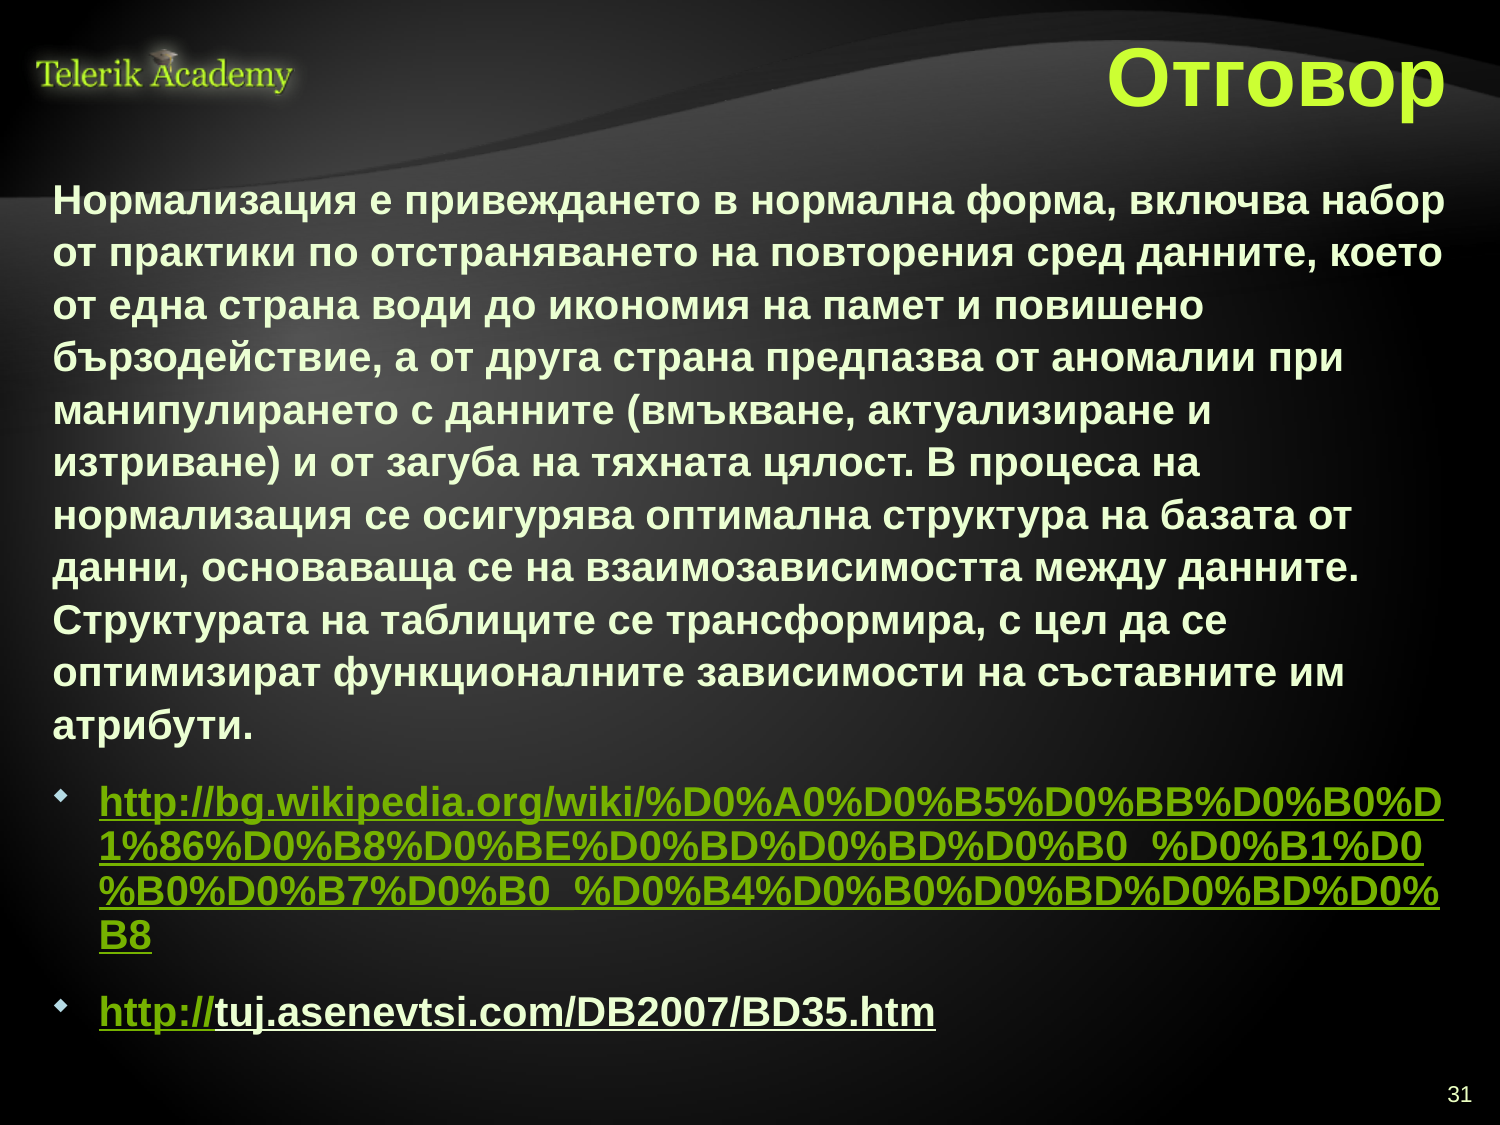

# Отговор
Нормализация е привеждането в нормална форма, включва набор от практики по отстраняването на повторения сред данните, което от една страна води до икономия на памет и повишено бързодействие, а от друга страна предпазва от аномалии при манипулирането с данните (вмъкване, актуализиране и изтриване) и от загуба на тяхната цялост. В процеса на нормализация се осигурява оптимална структура на базата от данни, основаваща се на взаимозависимостта между данните. Структурата на таблиците се трансформира, с цел да се оптимизират функционалните зависимости на съставните им атрибути.
http://bg.wikipedia.org/wiki/%D0%A0%D0%B5%D0%BB%D0%B0%D1%86%D0%B8%D0%BE%D0%BD%D0%BD%D0%B0_%D0%B1%D0%B0%D0%B7%D0%B0_%D0%B4%D0%B0%D0%BD%D0%BD%D0%B8
http://tuj.asenevtsi.com/DB2007/BD35.htm
31